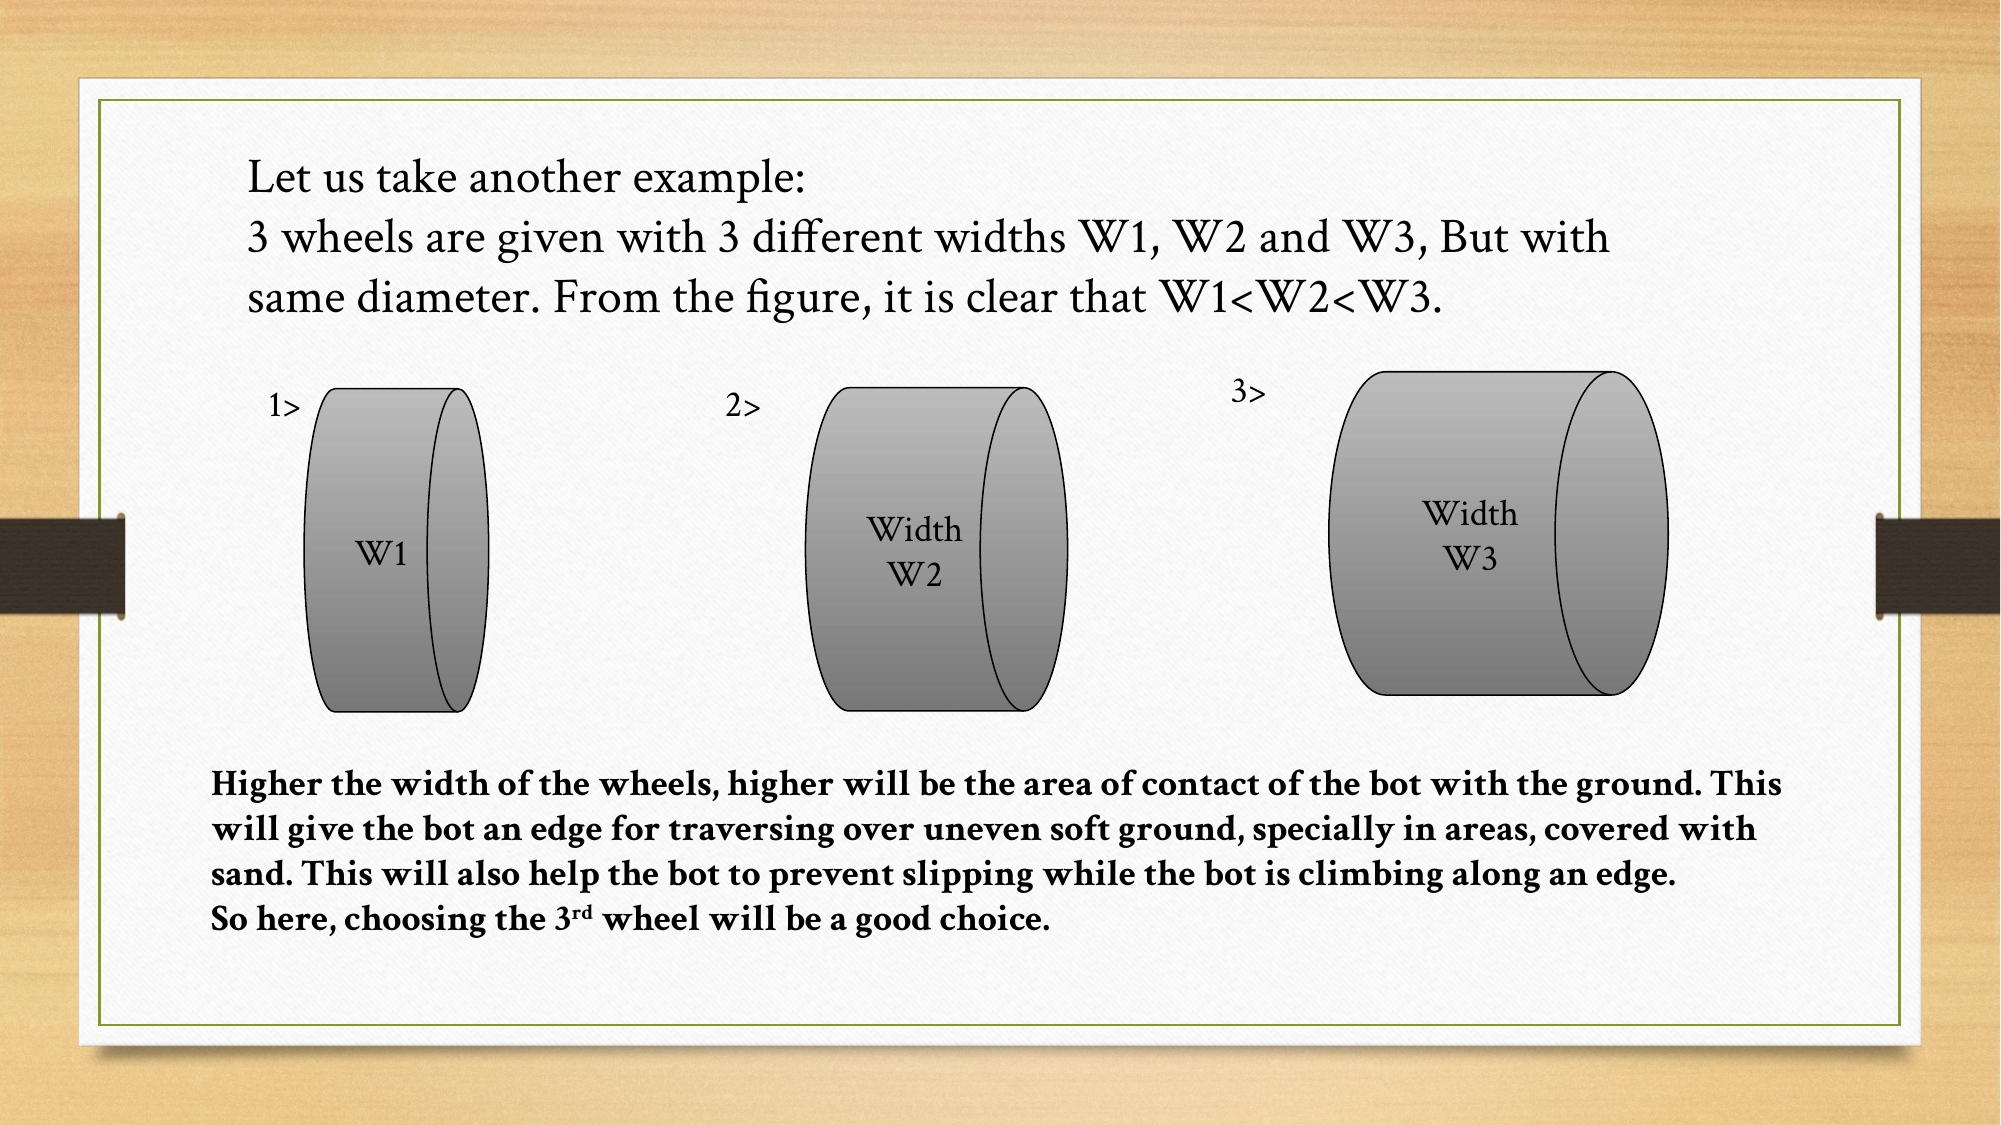

Let us take another example:
3 wheels are given with 3 different widths W1, W2 and W3, But with same diameter. From the figure, it is clear that W1<W2<W3.
3>
1>
2>
Width
W3
Width
W2
W1
Higher the width of the wheels, higher will be the area of contact of the bot with the ground. This will give the bot an edge for traversing over uneven soft ground, specially in areas, covered with sand. This will also help the bot to prevent slipping while the bot is climbing along an edge.
So here, choosing the 3rd wheel will be a good choice.